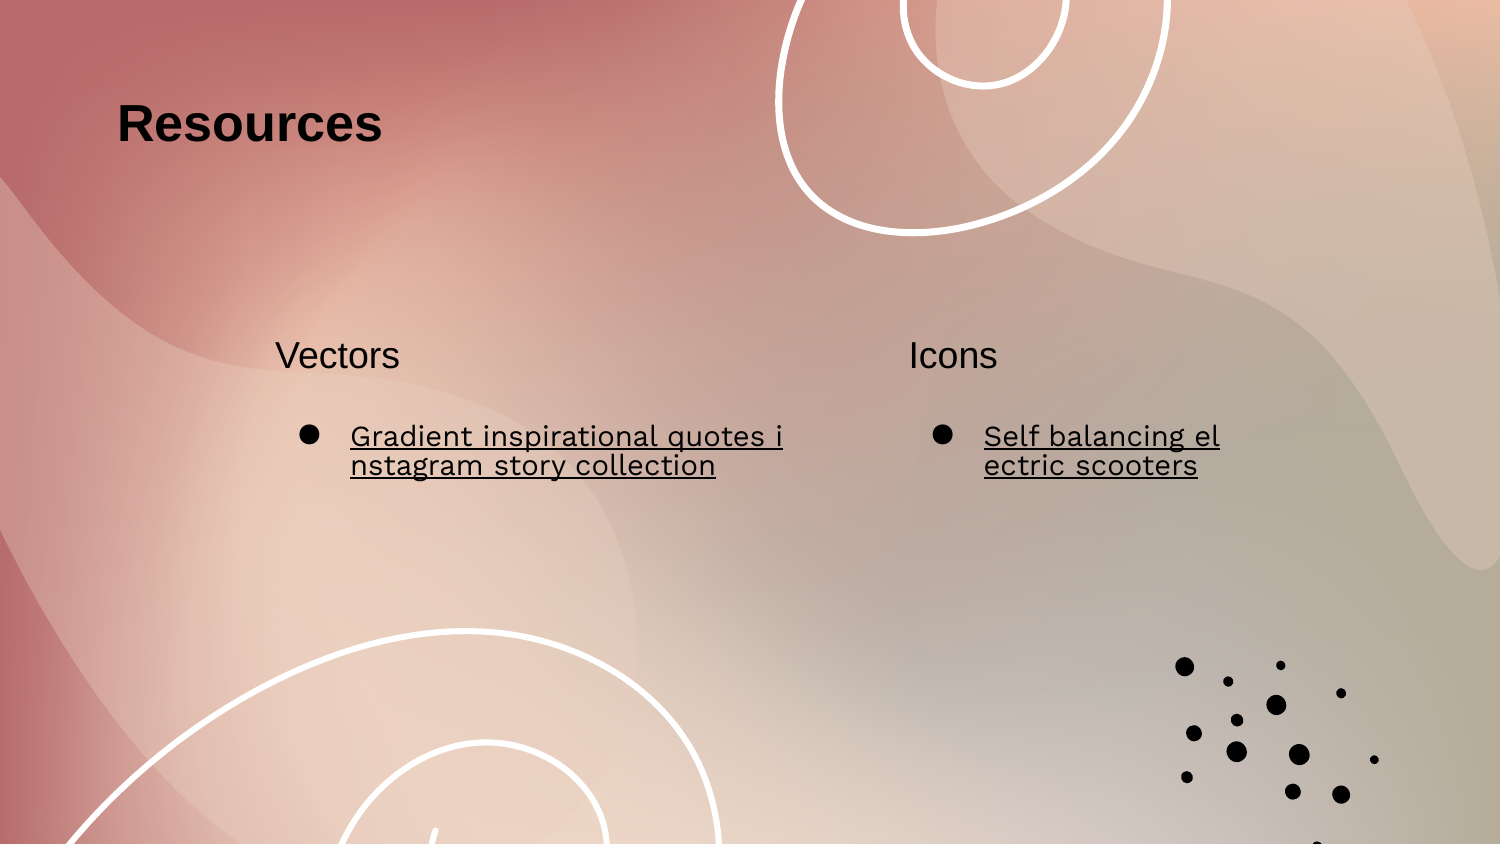

# Resources
Vectors
Icons
Gradient inspirational quotes instagram story collection
Self balancing electric scooters